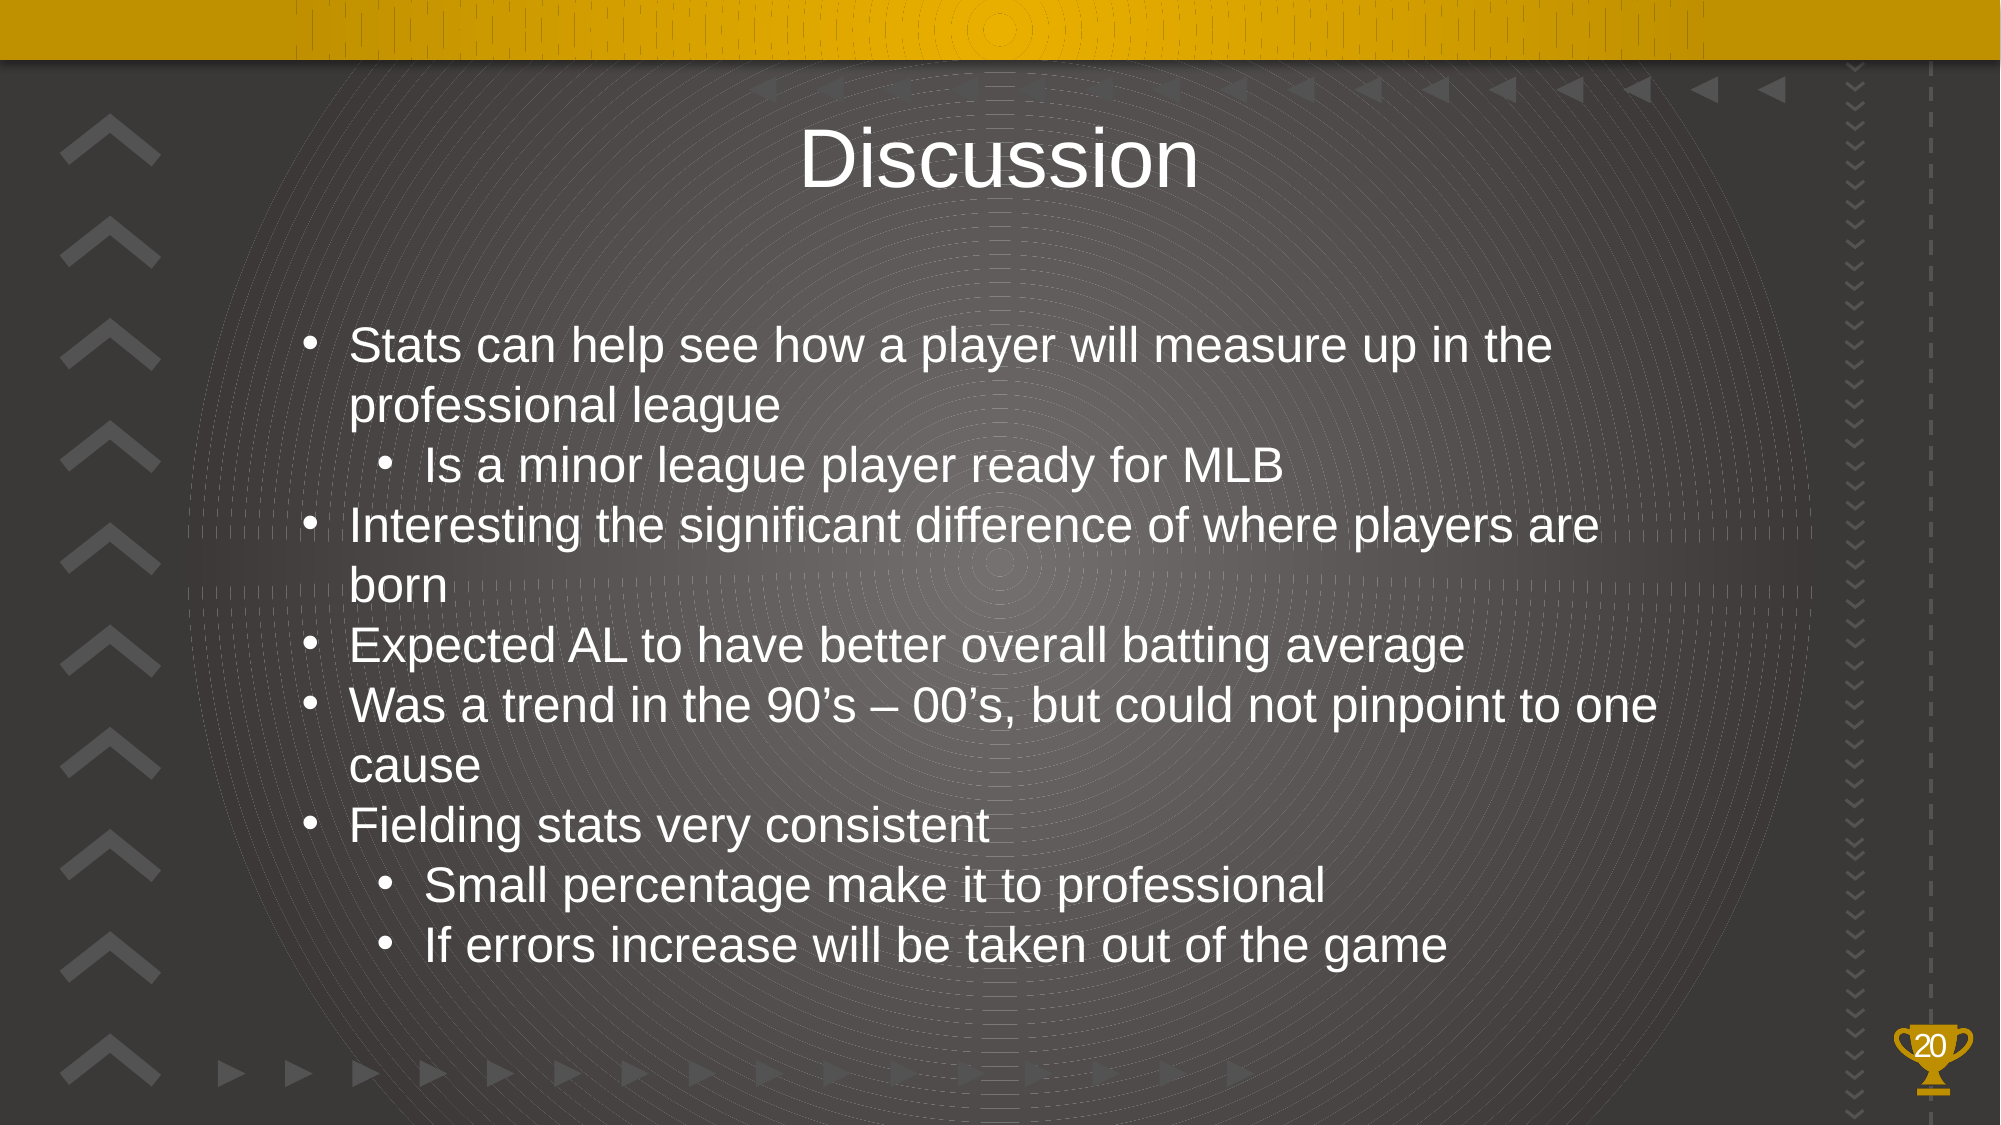

# Discussion
Stats can help see how a player will measure up in the professional league
Is a minor league player ready for MLB
Interesting the significant difference of where players are born
Expected AL to have better overall batting average
Was a trend in the 90’s – 00’s, but could not pinpoint to one cause
Fielding stats very consistent
Small percentage make it to professional
If errors increase will be taken out of the game
20